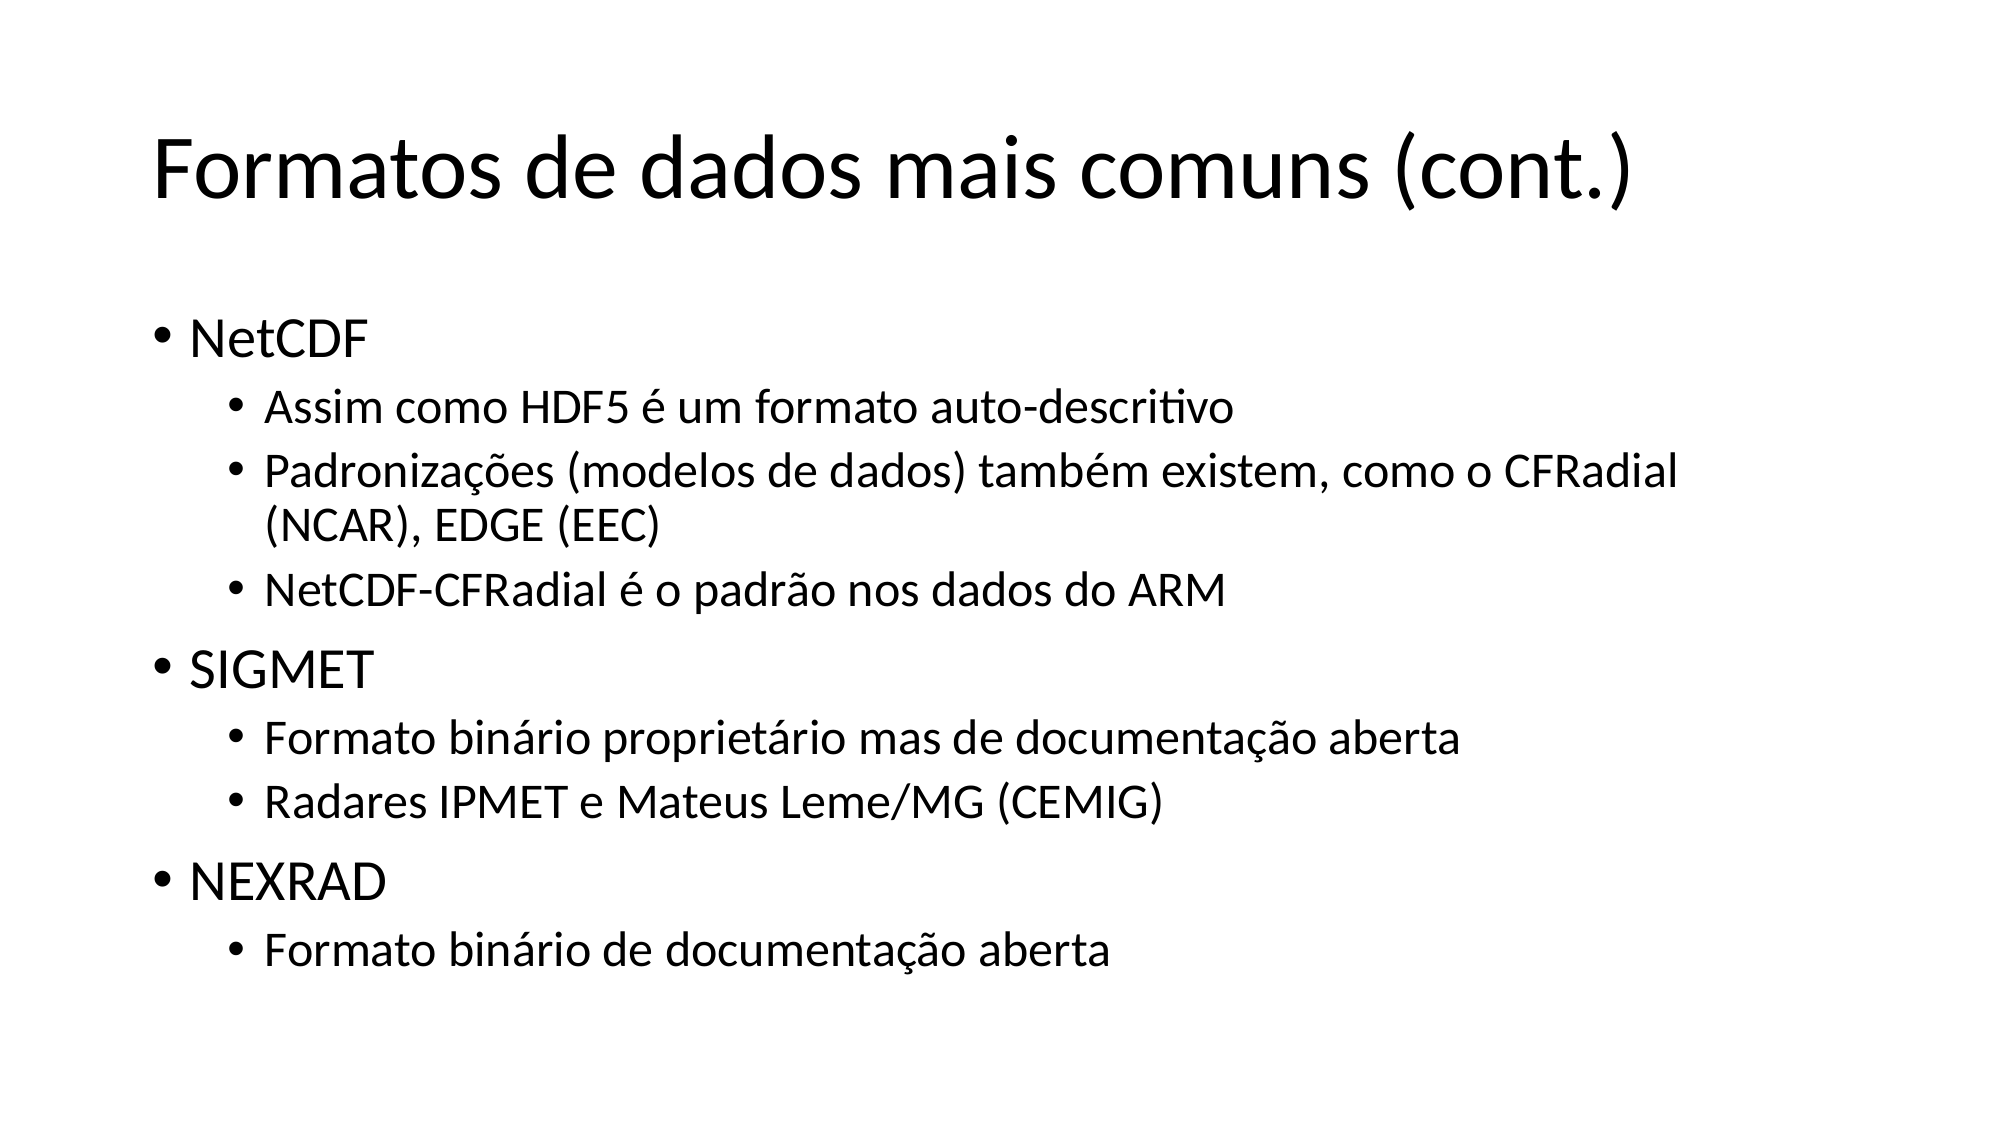

# Formatos de dados mais comuns (cont.)
NetCDF
Assim como HDF5 é um formato auto-descritivo
Padronizações (modelos de dados) também existem, como o CFRadial (NCAR), EDGE (EEC)
NetCDF-CFRadial é o padrão nos dados do ARM
SIGMET
Formato binário proprietário mas de documentação aberta
Radares IPMET e Mateus Leme/MG (CEMIG)
NEXRAD
Formato binário de documentação aberta